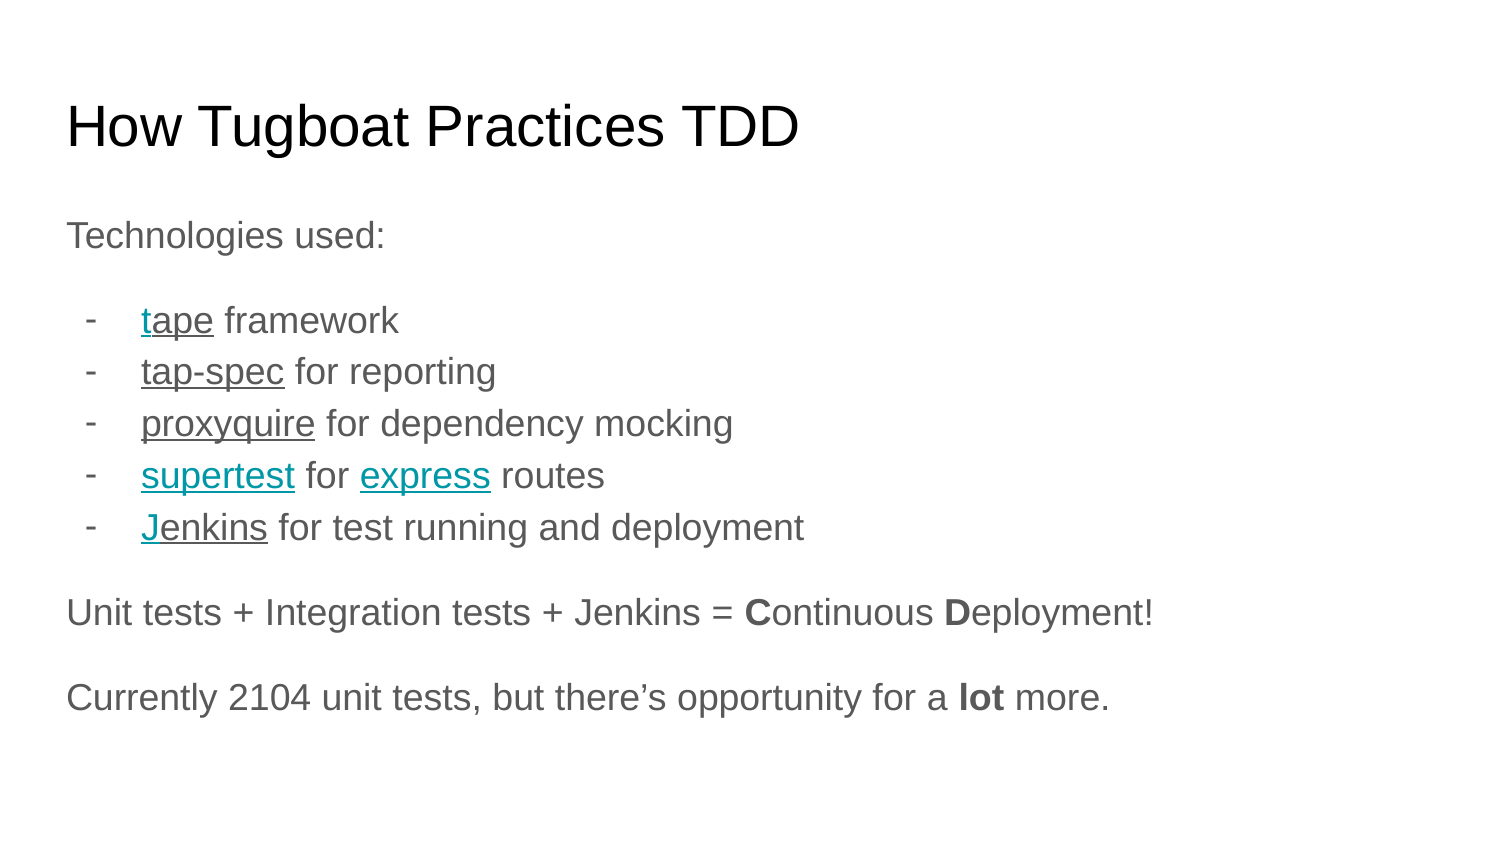

# How Tugboat Practices TDD
Technologies used:
tape framework
tap-spec for reporting
proxyquire for dependency mocking
supertest for express routes
Jenkins for test running and deployment
Unit tests + Integration tests + Jenkins = Continuous Deployment!
Currently 2104 unit tests, but there’s opportunity for a lot more.